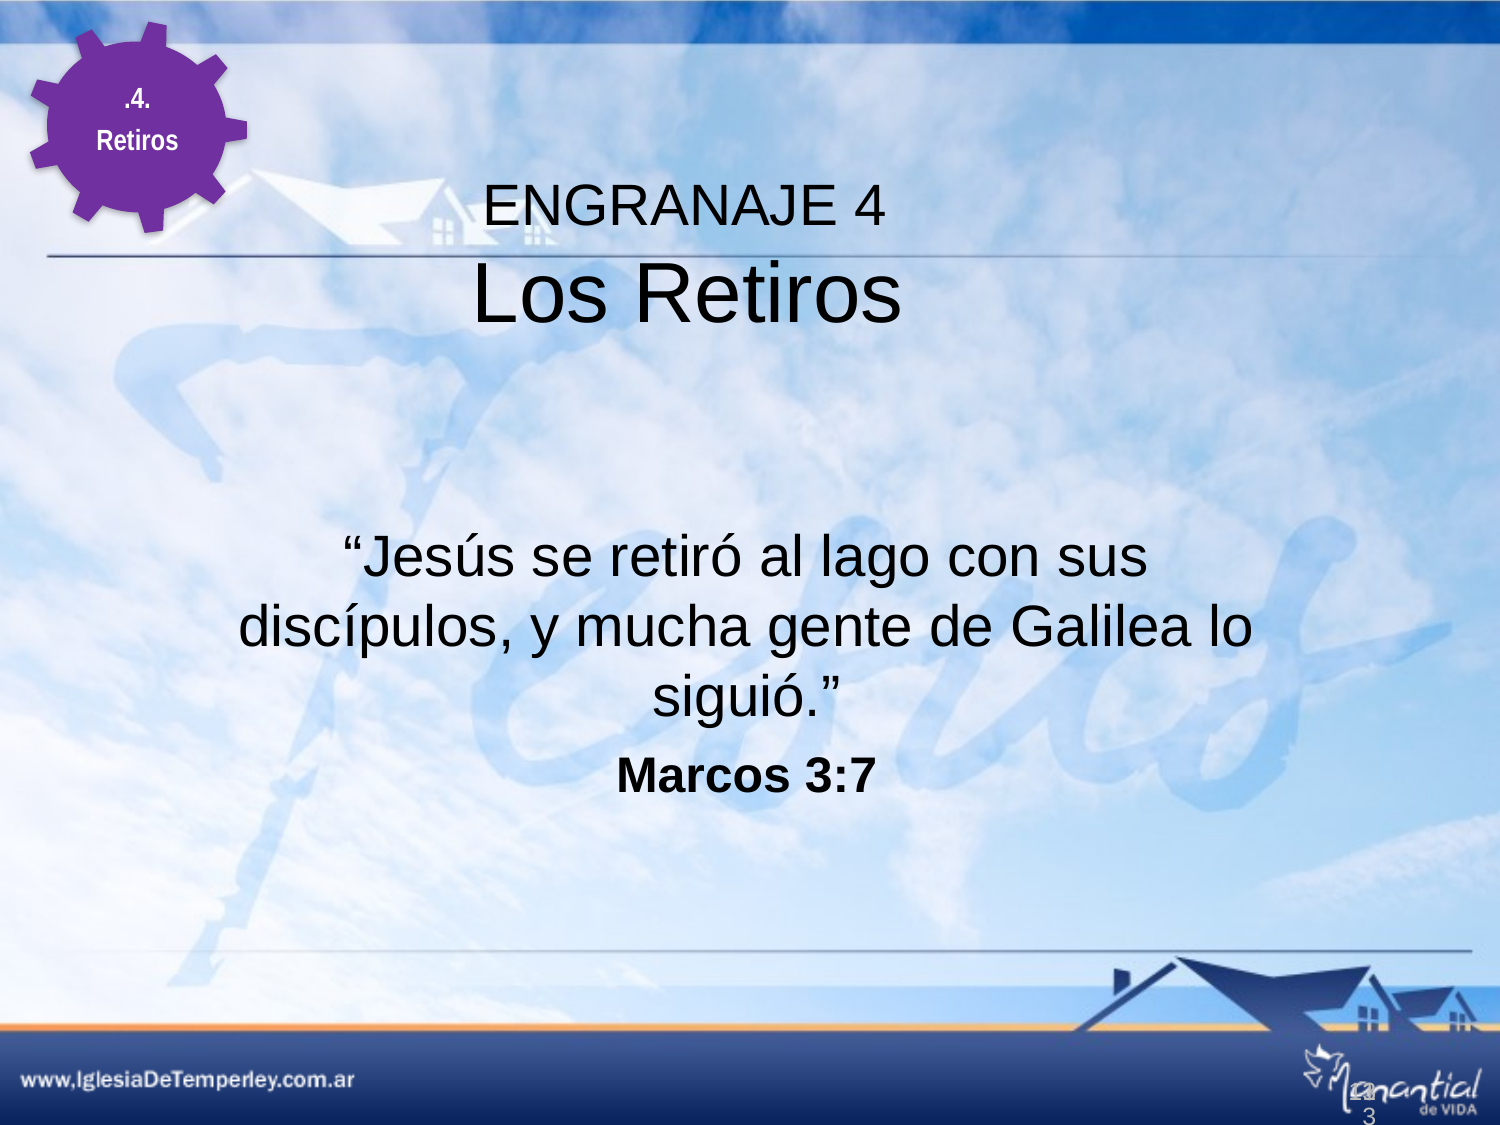

.4.
Retiros
# ENGRANAJE 4 Los Retiros
“Jesús se retiró al lago con sus discípulos, y mucha gente de Galilea lo siguió.”
Marcos 3:7

13
13